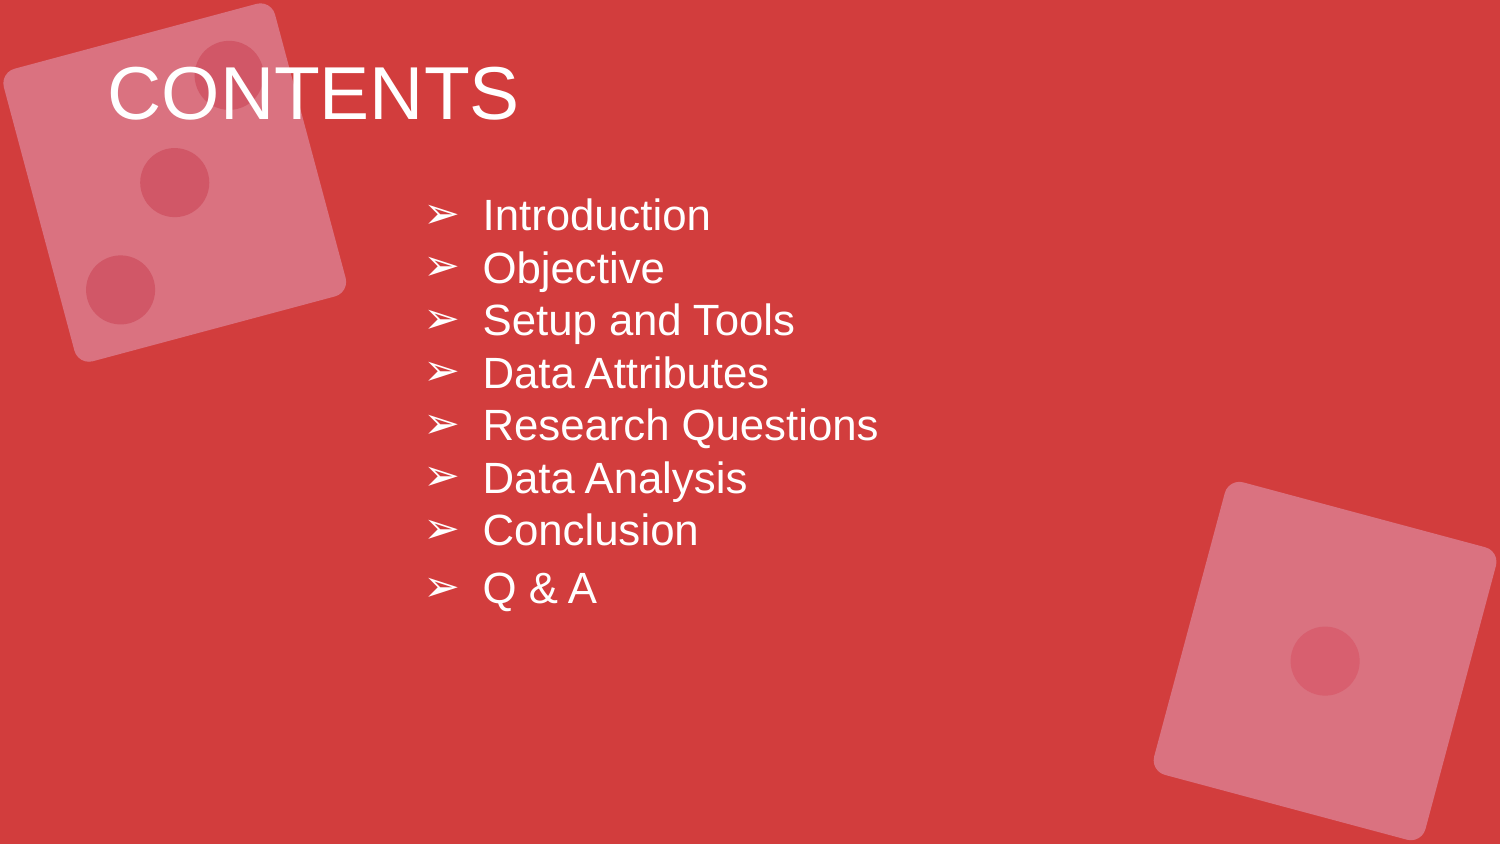

# CONTENTS

Introduction
Objective
Setup and Tools
Data Attributes
Research Questions
Data Analysis
Conclusion

Q & A